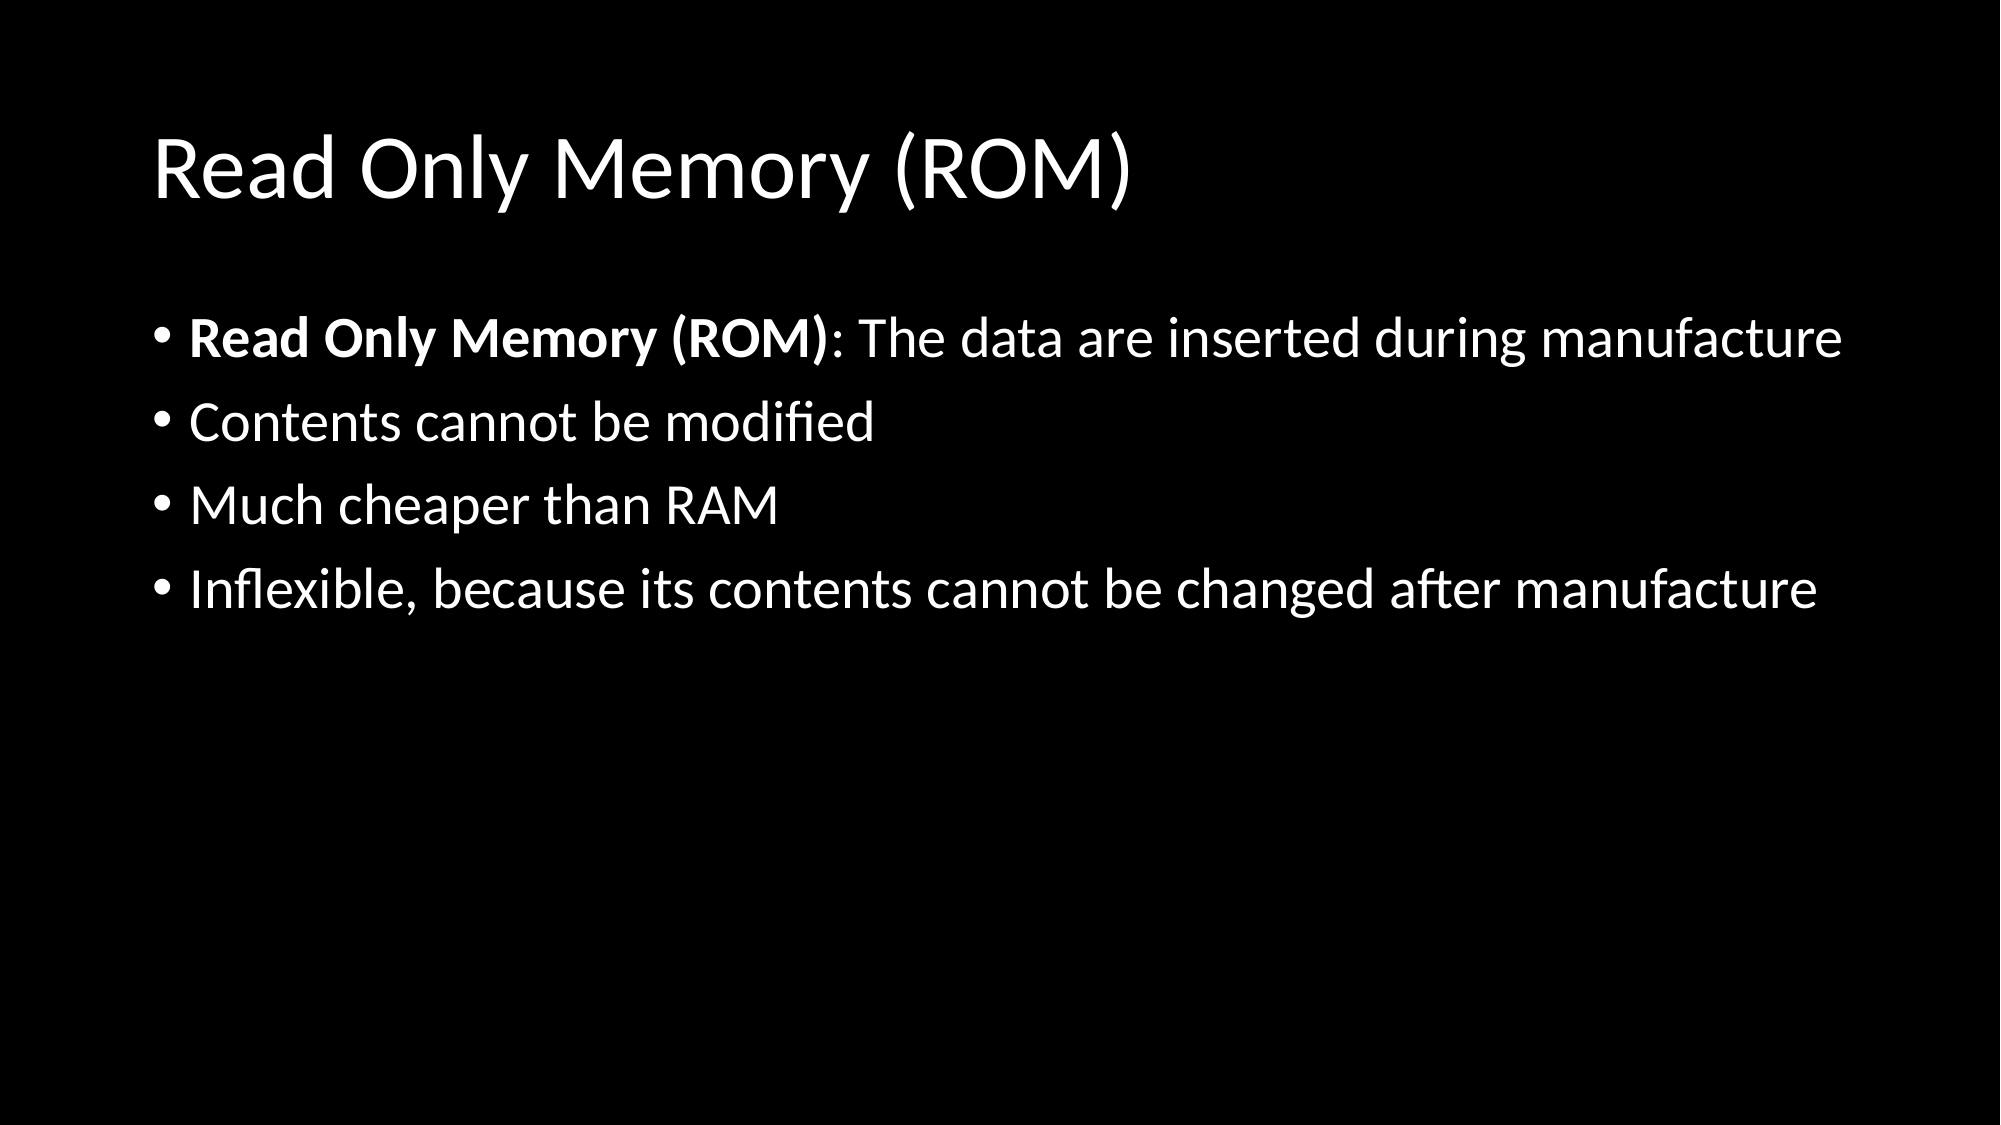

# Read Only Memory (ROM)
Read Only Memory (ROM): The data are inserted during manufacture
Contents cannot be modified
Much cheaper than RAM
Inflexible, because its contents cannot be changed after manufacture